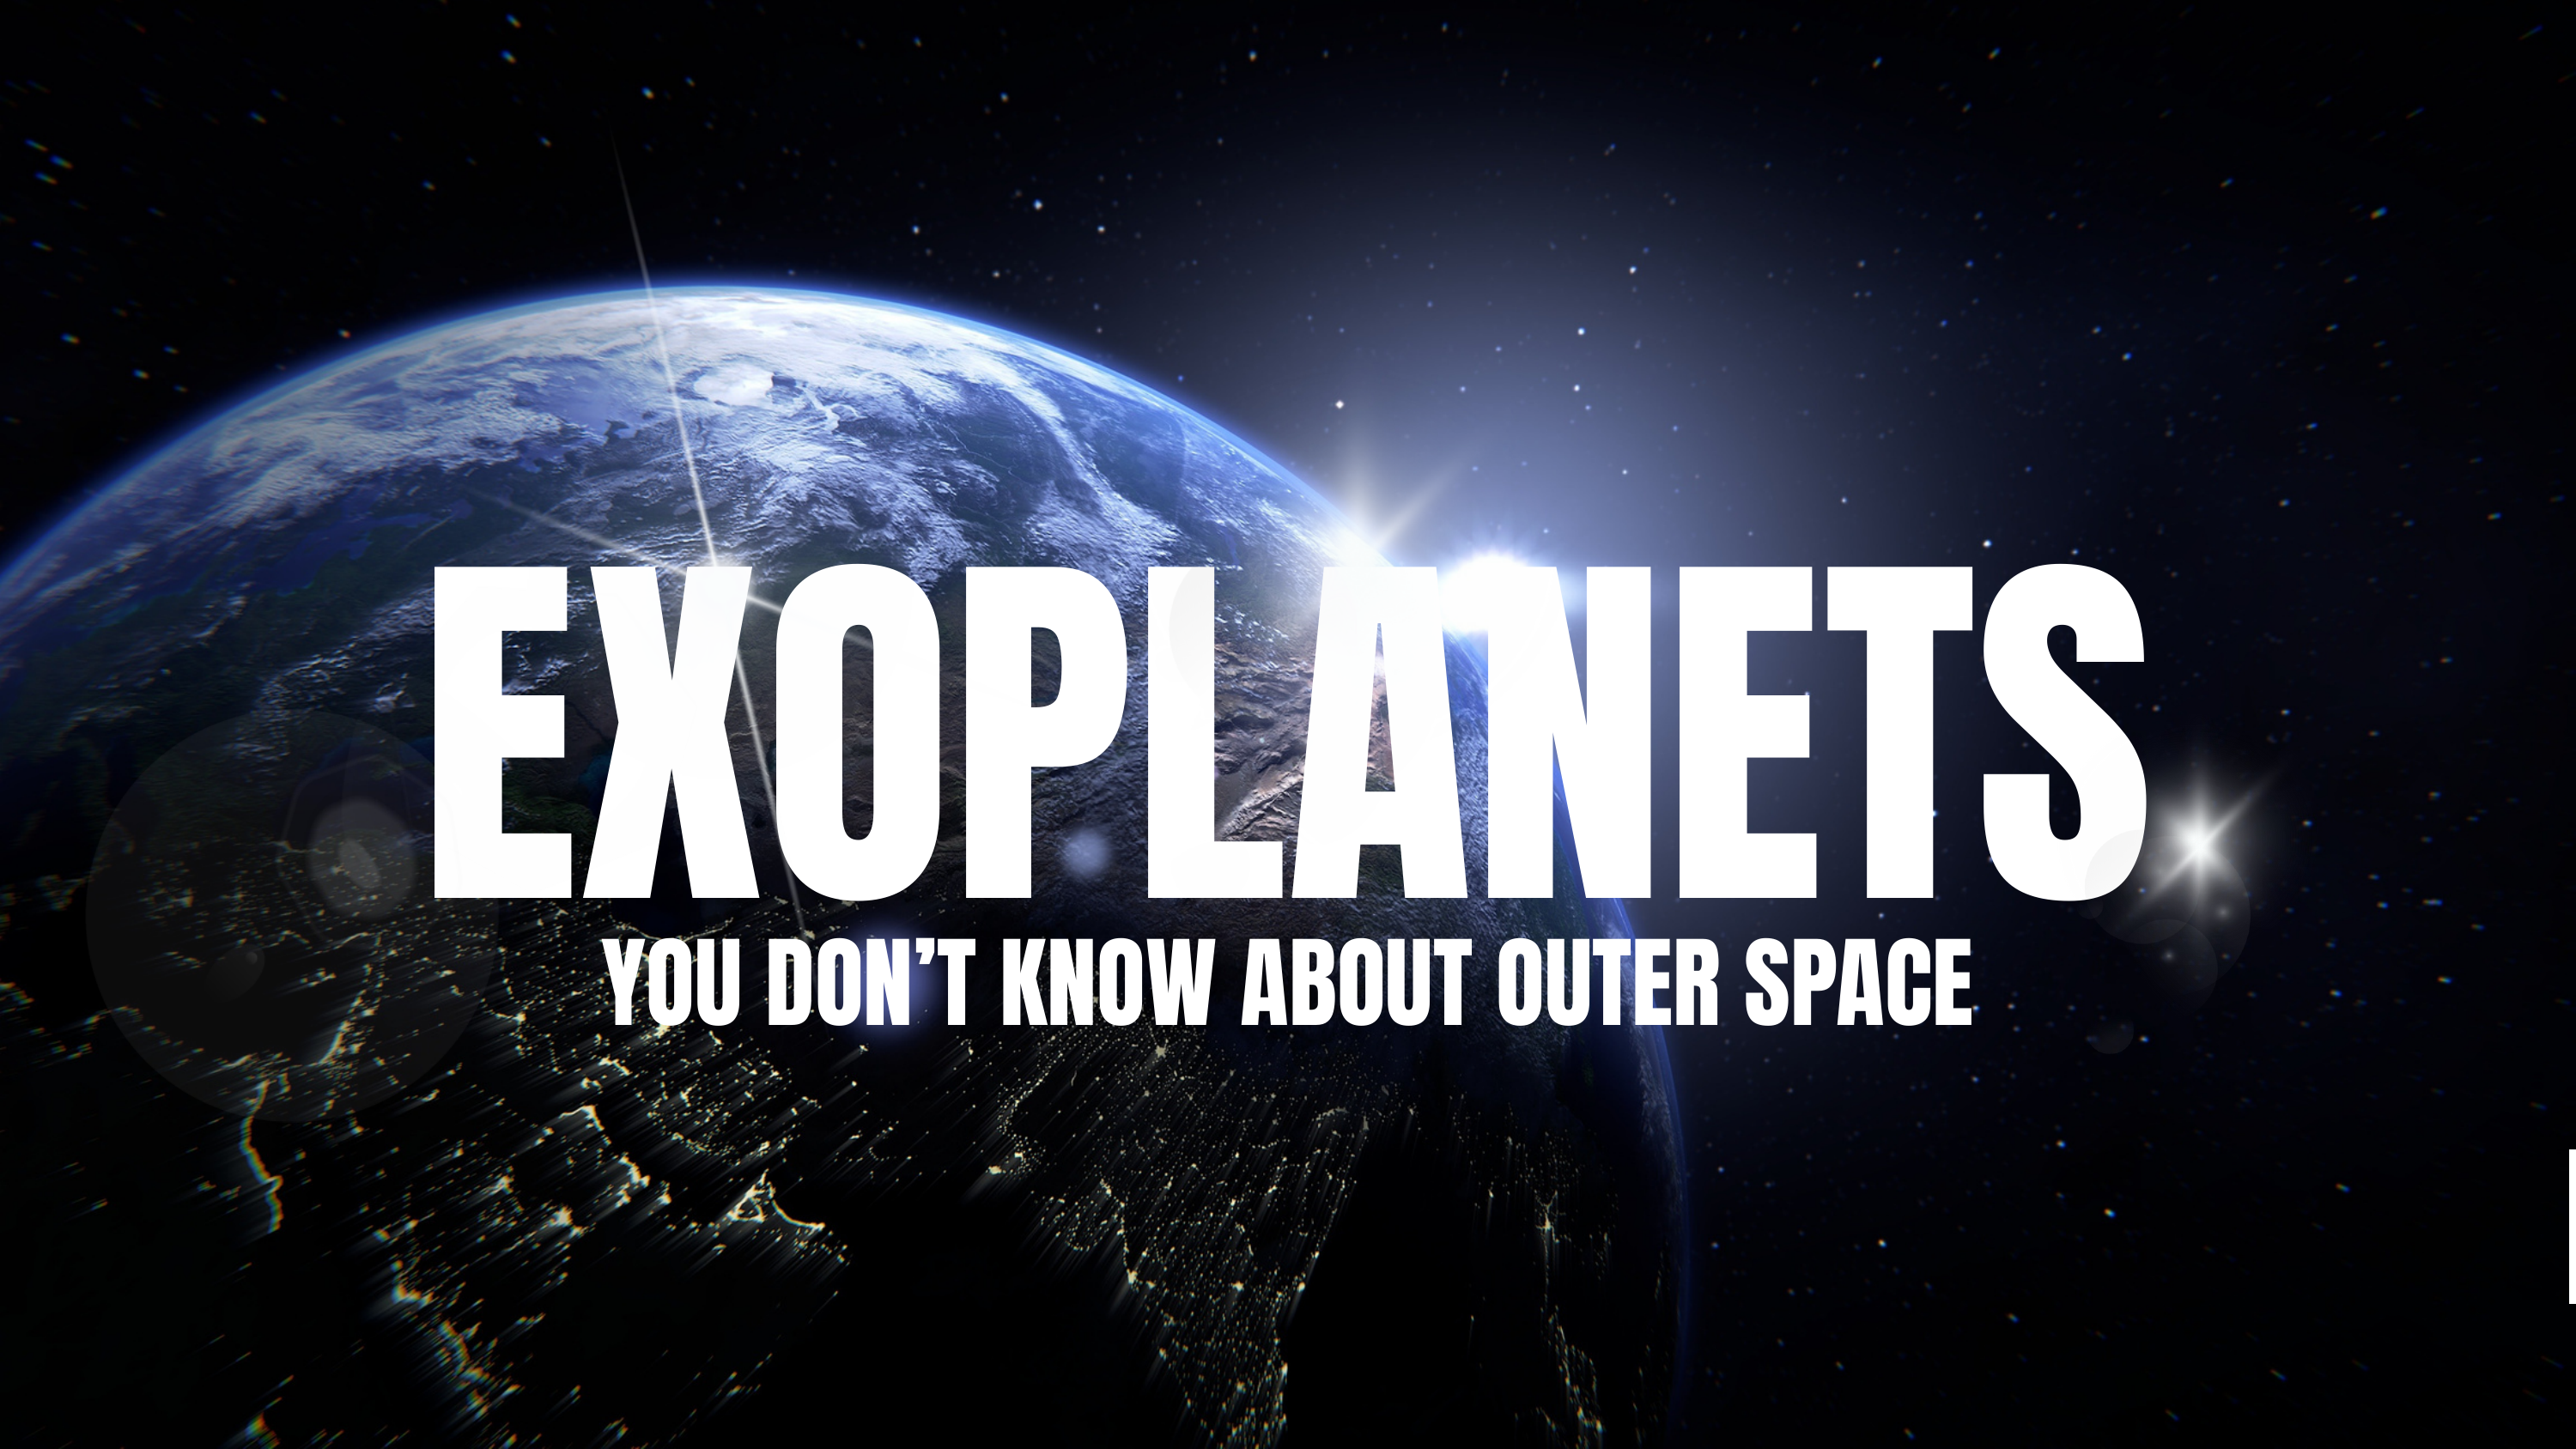

EXOPLANETS

YOU DON’T KNOW ABOUT OUTER SPACE